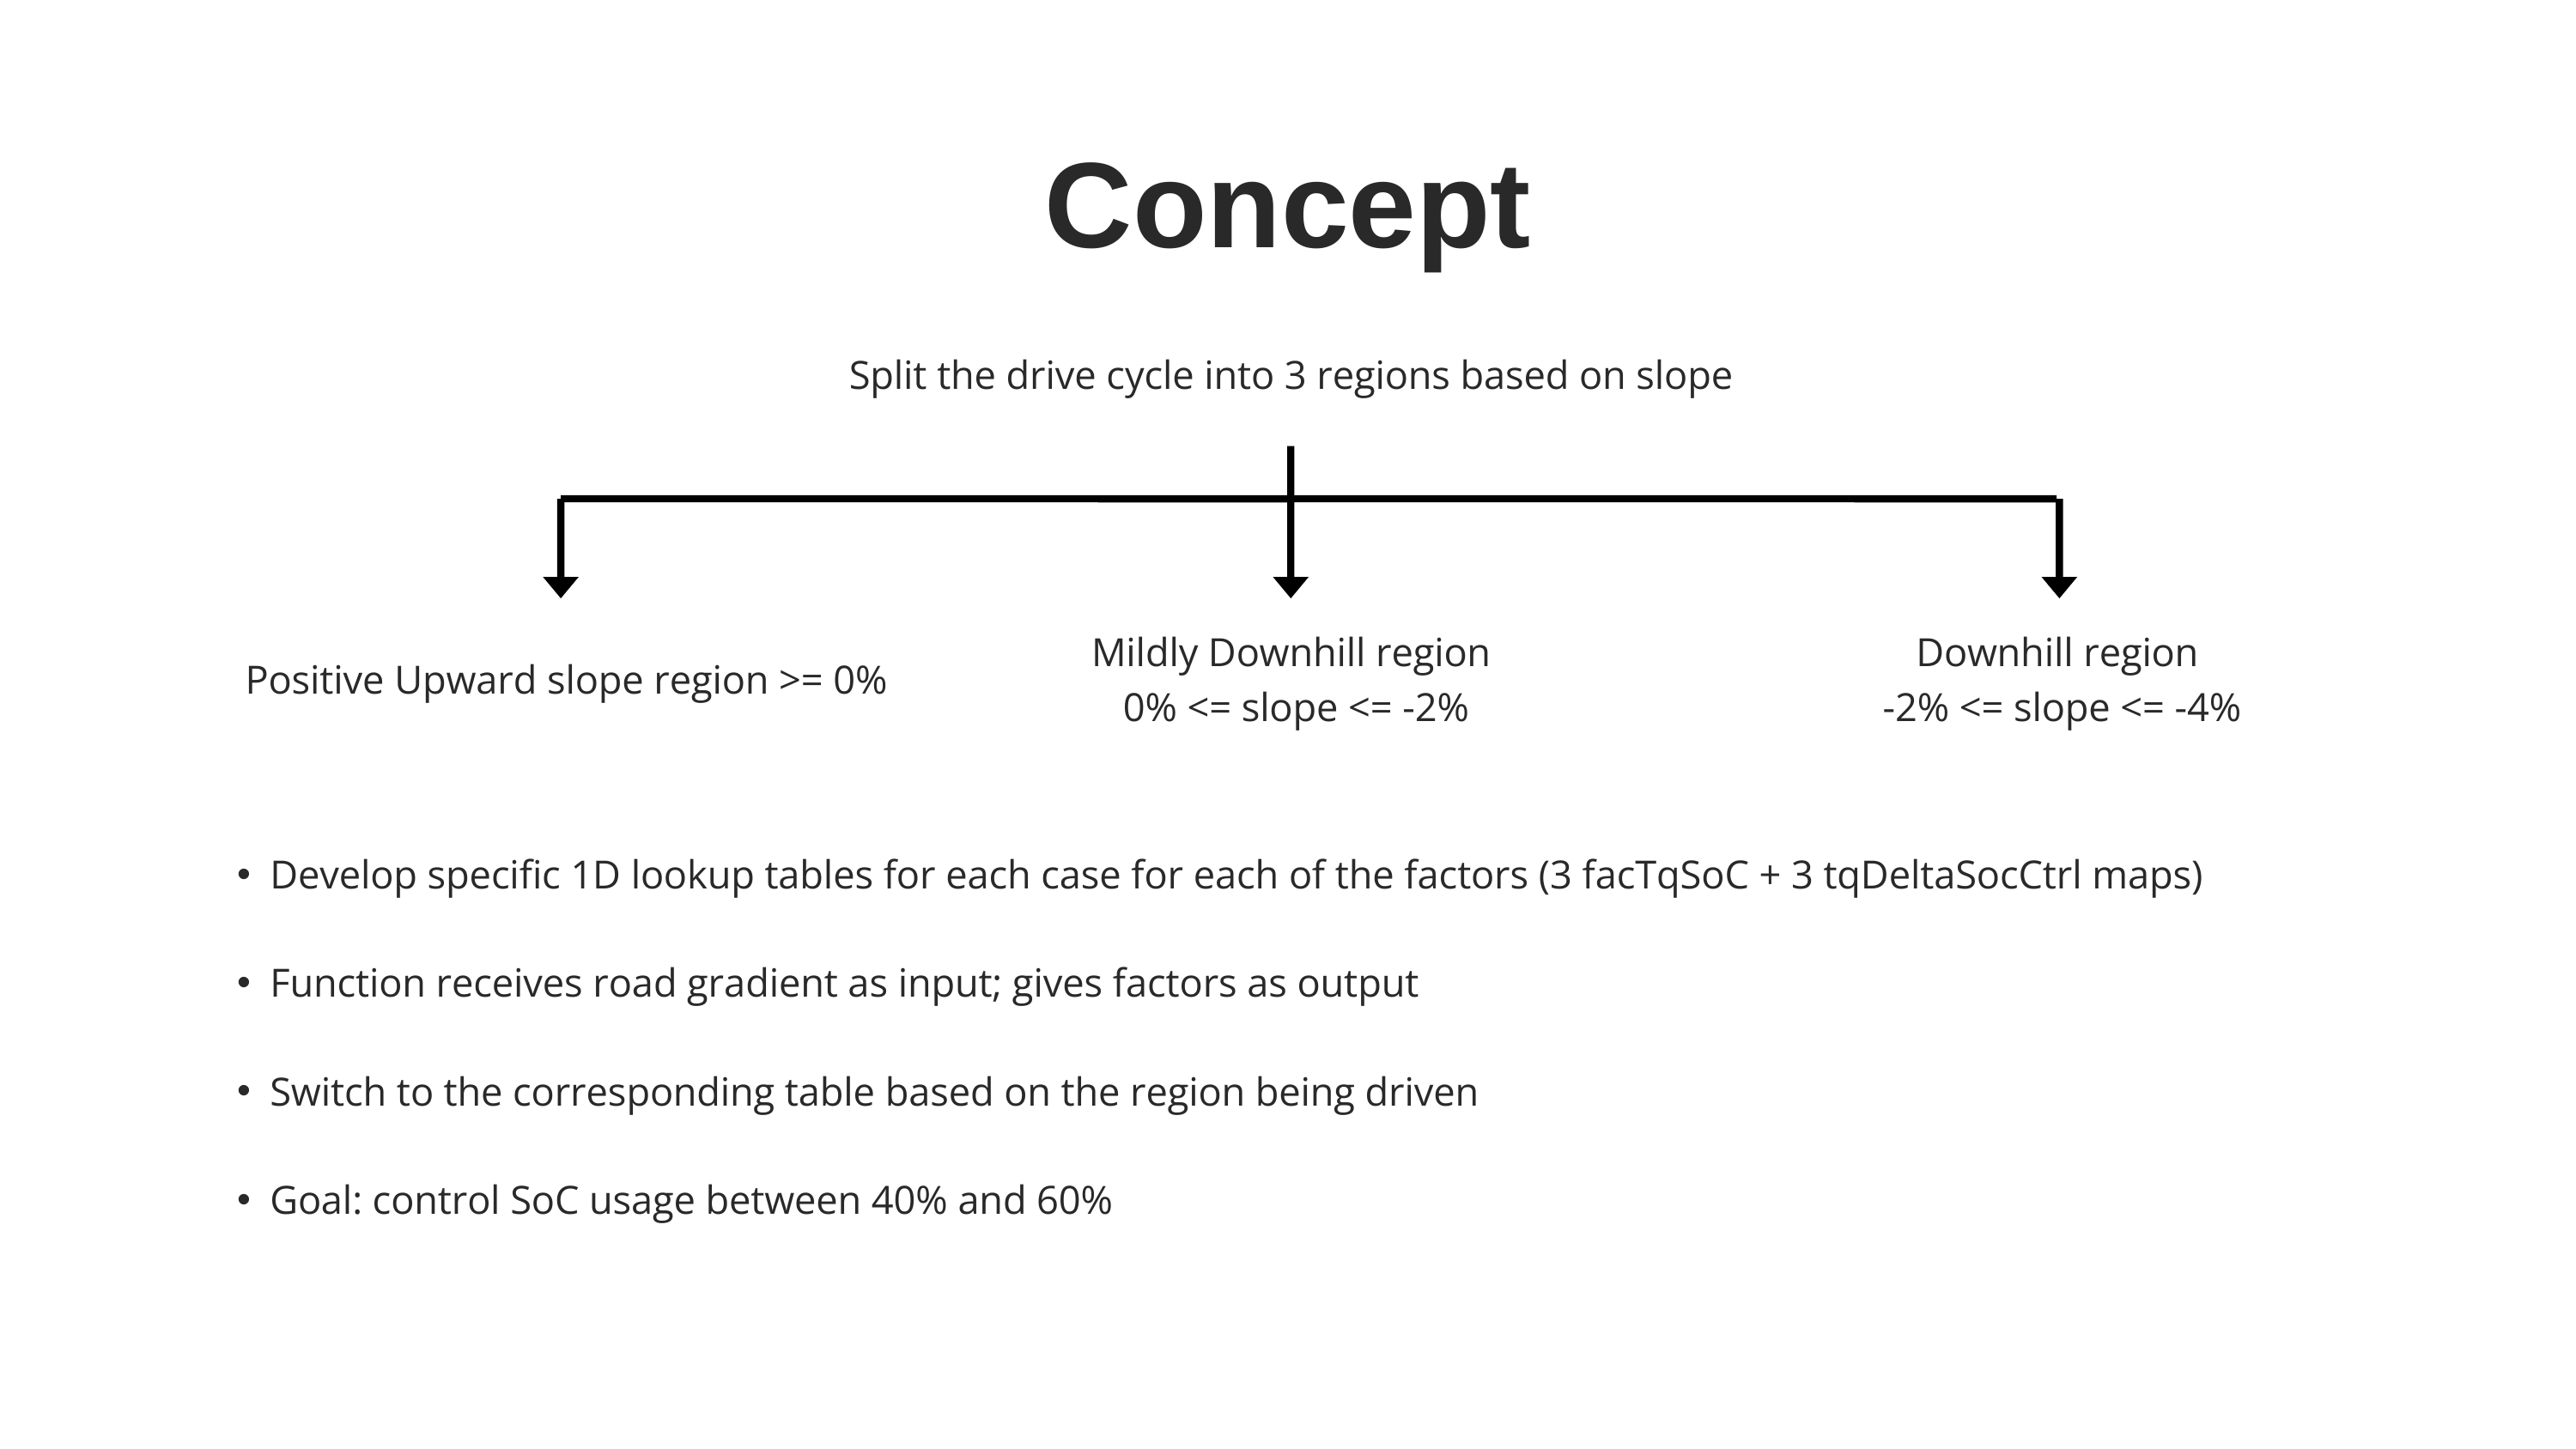

Concept
Split the drive cycle into 3 regions based on slope

Mildly Downhill region
0% <= slope <= -2%

Downhill region
-2% <= slope <= -4%

Positive Upward slope region >= 0%
Develop specific 1D lookup tables for each case for each of the factors (3 facTqSoC + 3 tqDeltaSocCtrl maps)

Function receives road gradient as input; gives factors as output

Switch to the corresponding table based on the region being driven

Goal: control SoC usage between 40% and 60%